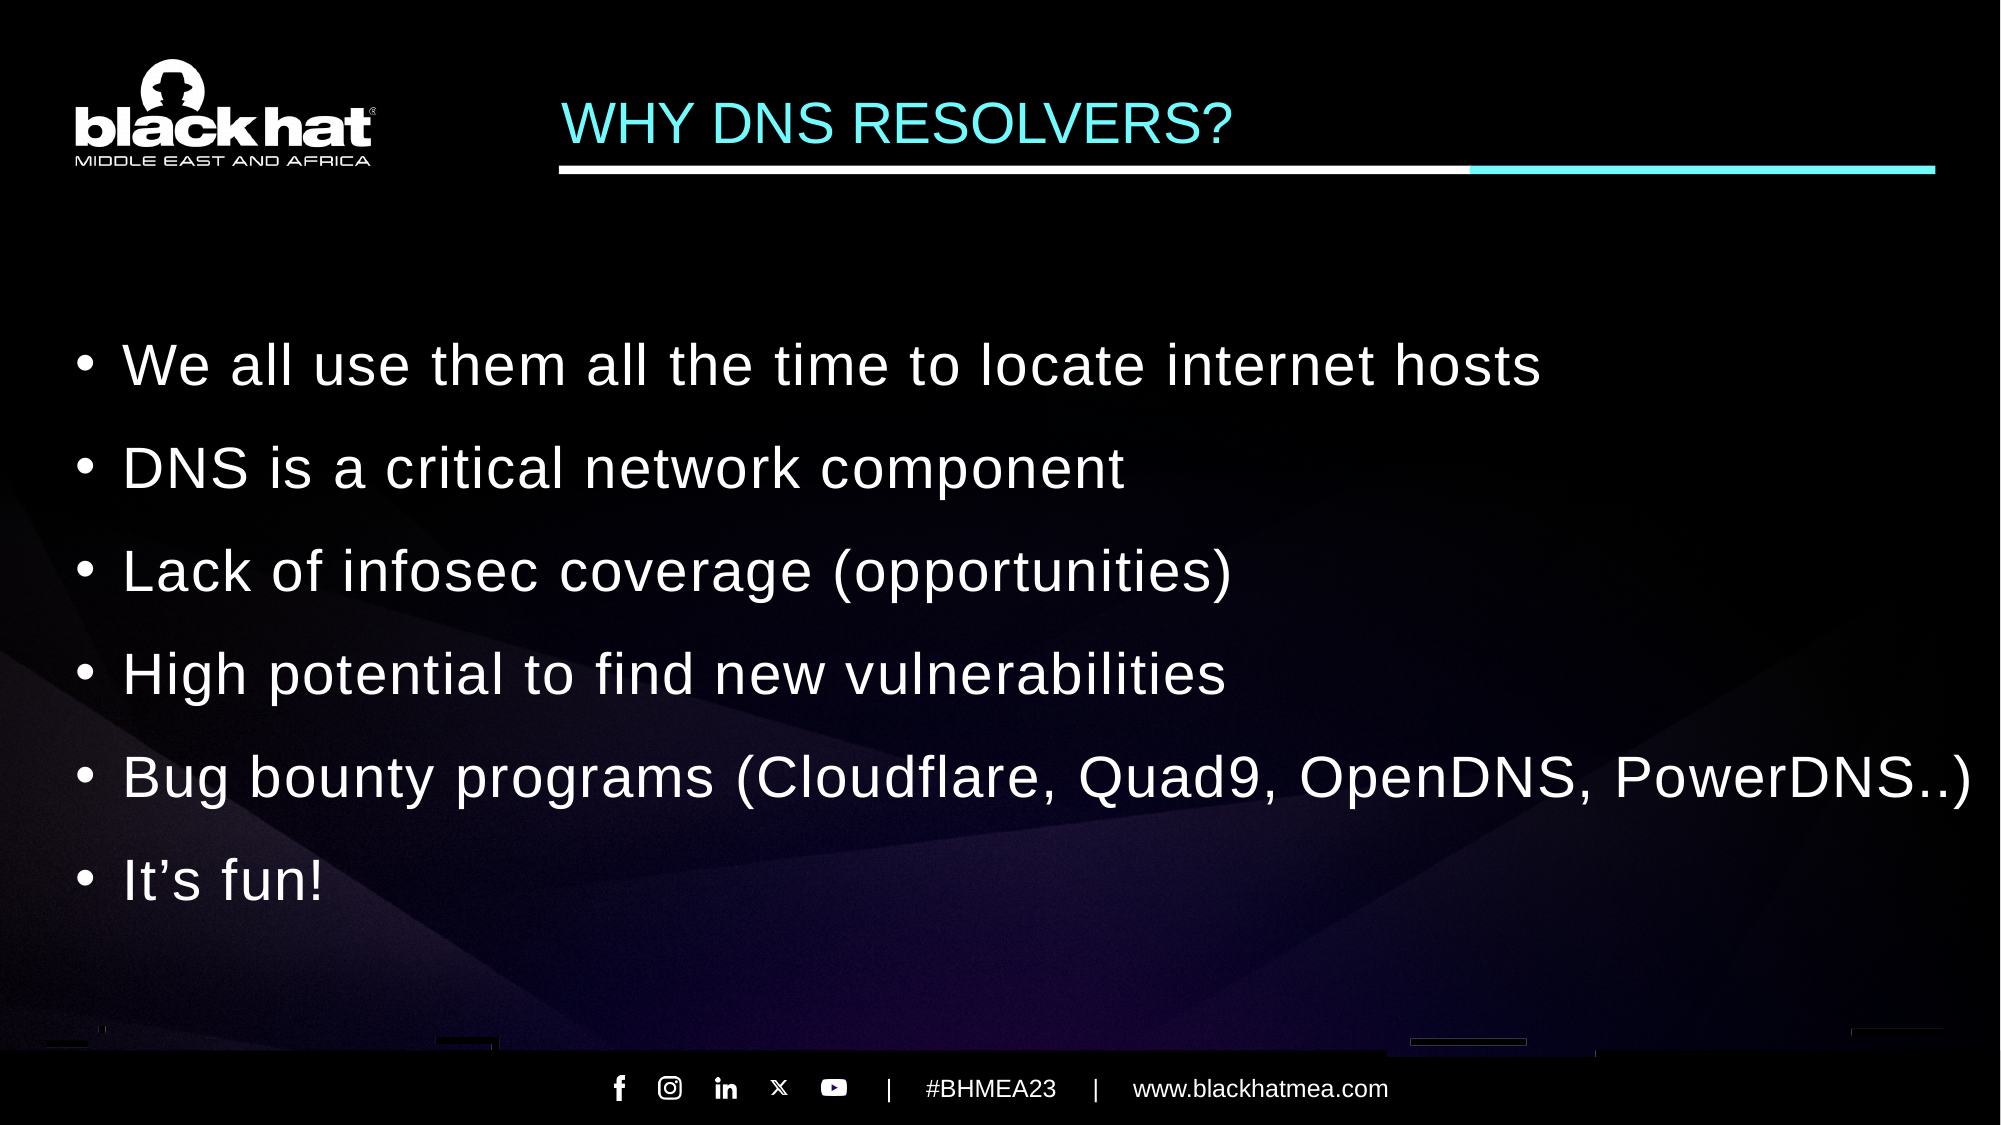

WHY DNS RESOLVERS?

We all use them all the time to locate internet hosts

DNS is a critical network component

Lack of infosec coverage (opportunities)

High potential to find new vulnerabilities

Bug bounty programs (Cloudflare, Quad9, OpenDNS, PowerDNS..)

It’s fun!